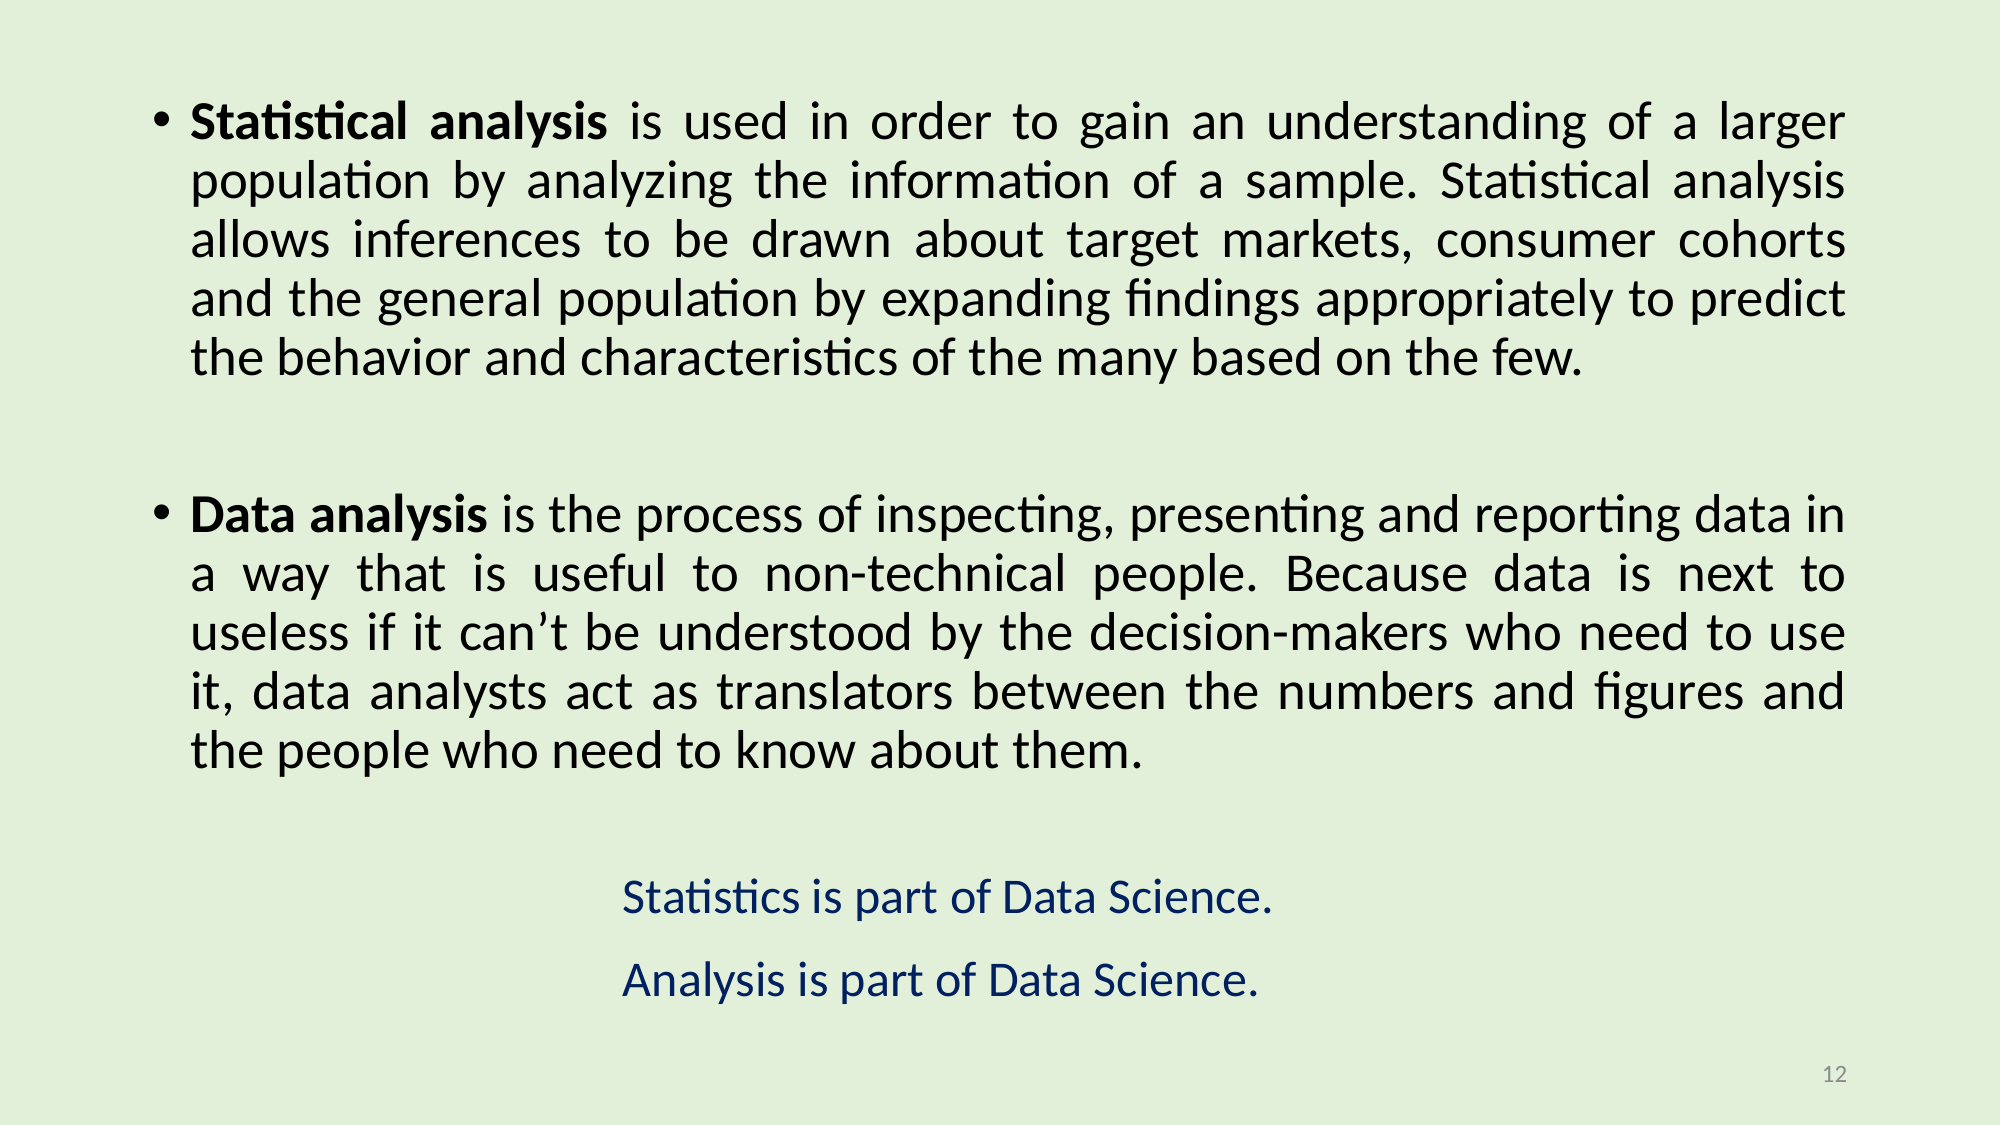

Statistical analysis is used in order to gain an understanding of a larger population by analyzing the information of a sample. Statistical analysis allows inferences to be drawn about target markets, consumer cohorts and the general population by expanding findings appropriately to predict the behavior and characteristics of the many based on the few.

Data analysis is the process of inspecting, presenting and reporting data in a way that is useful to non-technical people. Because data is next to useless if it can’t be understood by the decision-makers who need to use it, data analysts act as translators between the numbers and figures and the people who need to know about them.
Statistics is part of Data Science.
Analysis is part of Data Science.
12